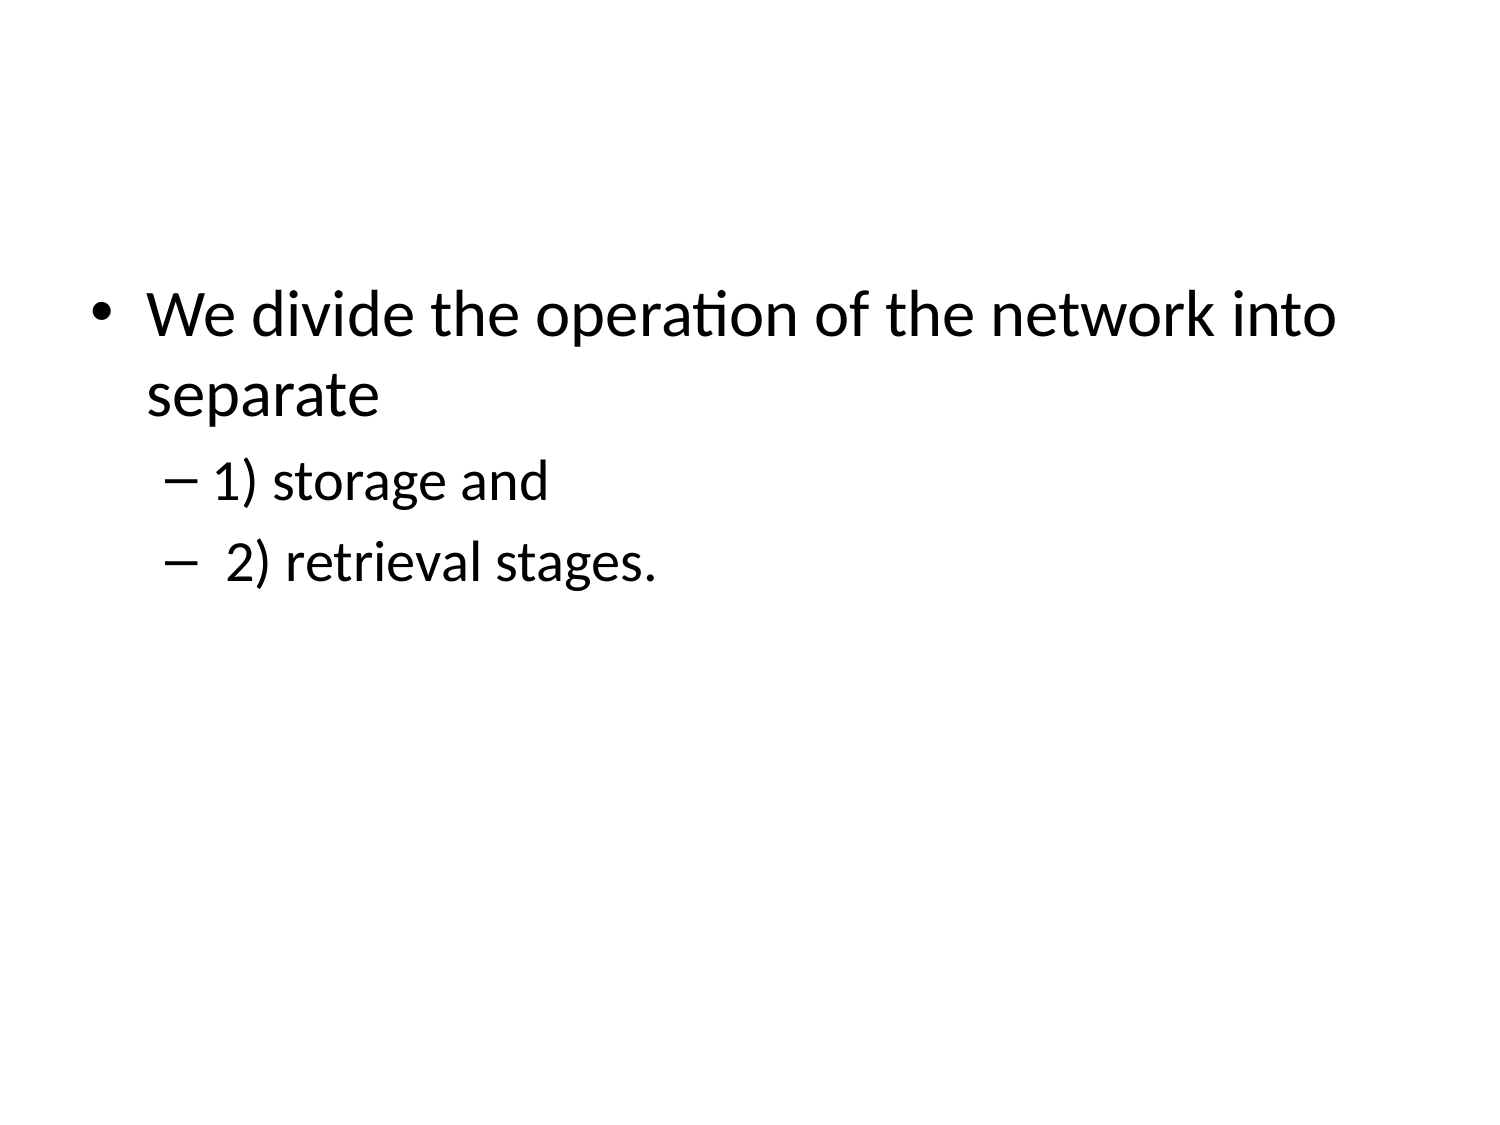

#
We divide the operation of the network into separate
1) storage and
 2) retrieval stages.